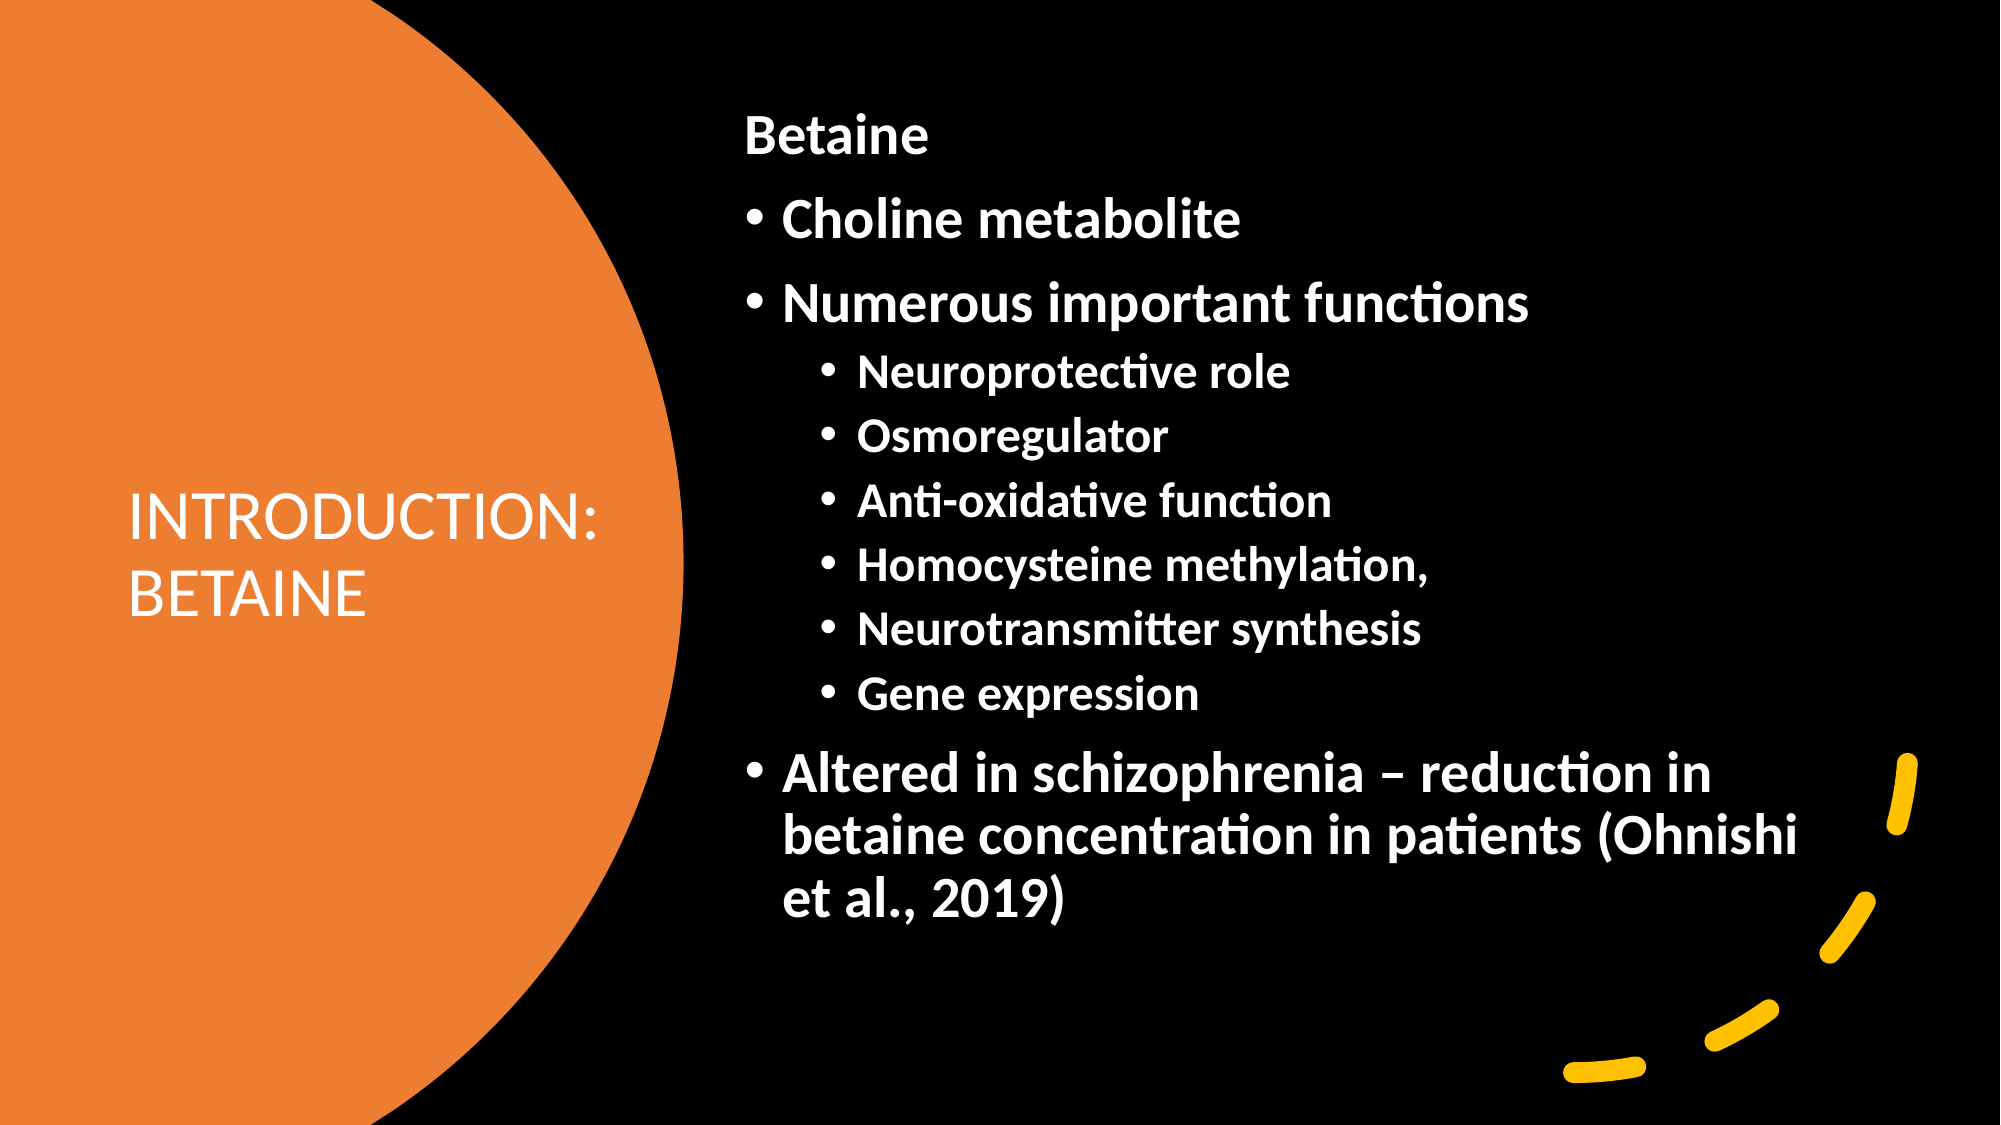

Betaine
Choline metabolite
Numerous important functions
Neuroprotective role
Osmoregulator
Anti-oxidative function
Homocysteine methylation,
Neurotransmitter synthesis
Gene expression
Altered in schizophrenia – reduction in betaine concentration in patients (Ohnishi et al., 2019)

# INTRODUCTION: BETAINE